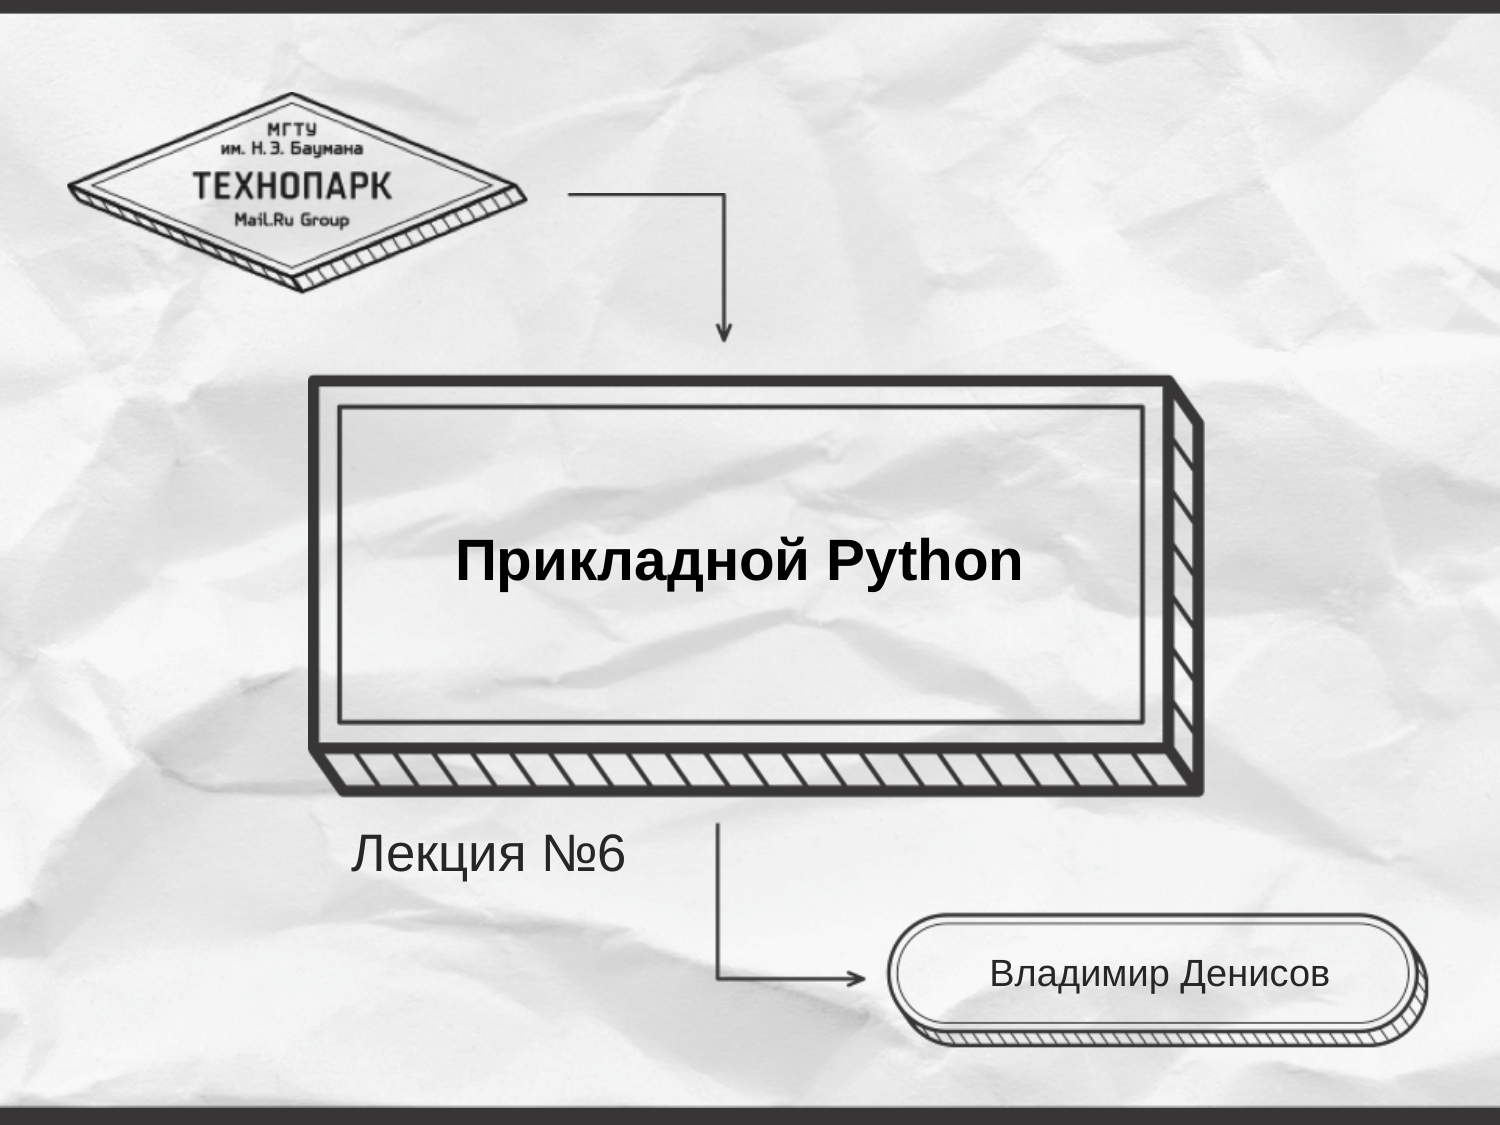

# Прикладной Python
Лекция №6
 Владимир Денисов